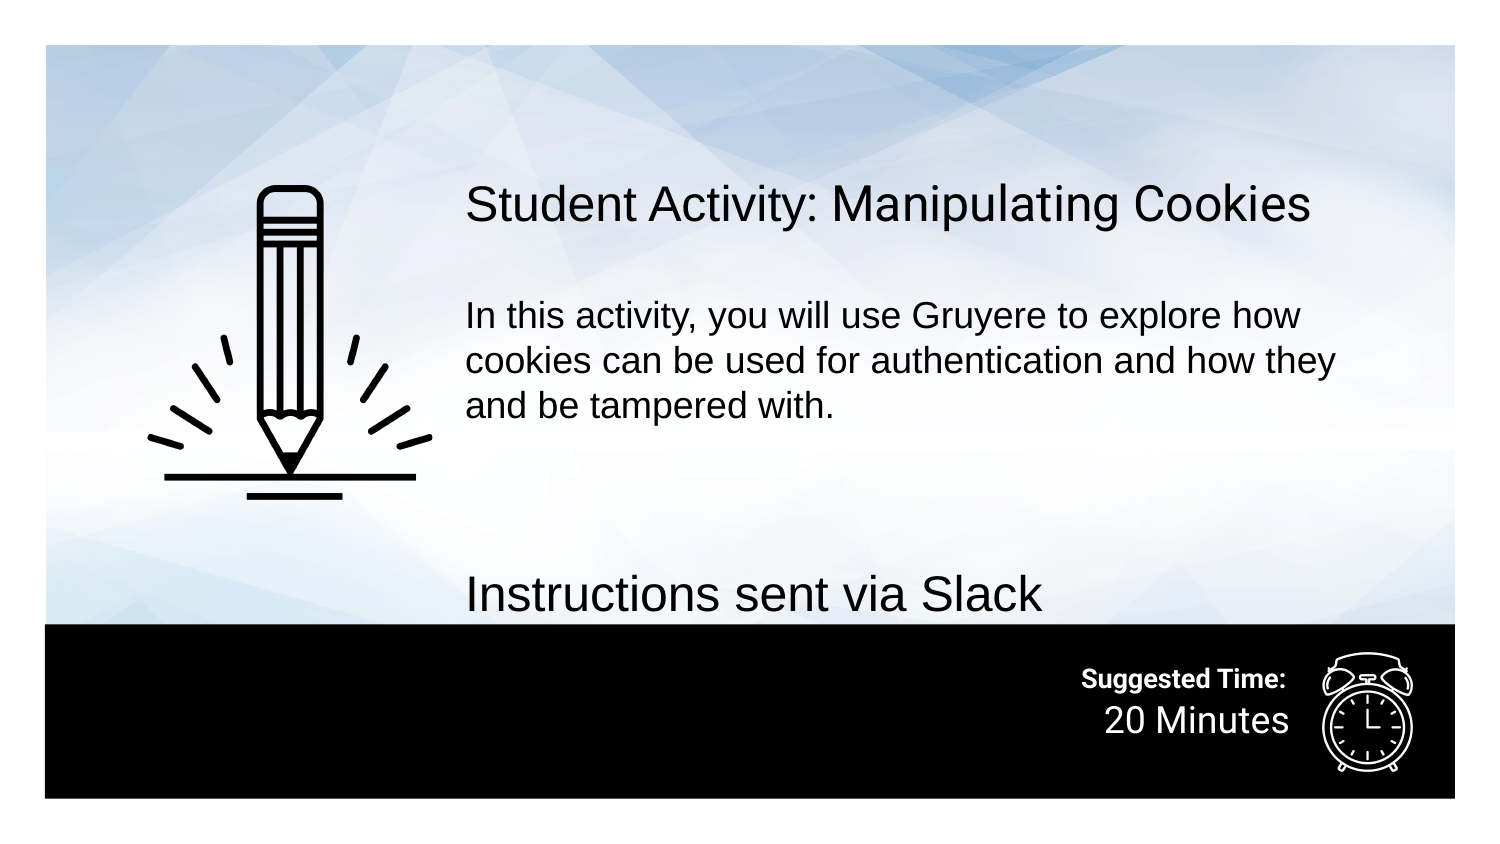

Student Activity: Manipulating Cookies

In this activity, you will use Gruyere to explore how cookies can be used for authentication and how they and be tampered with.

Instructions sent via Slack
# 20 Minutes